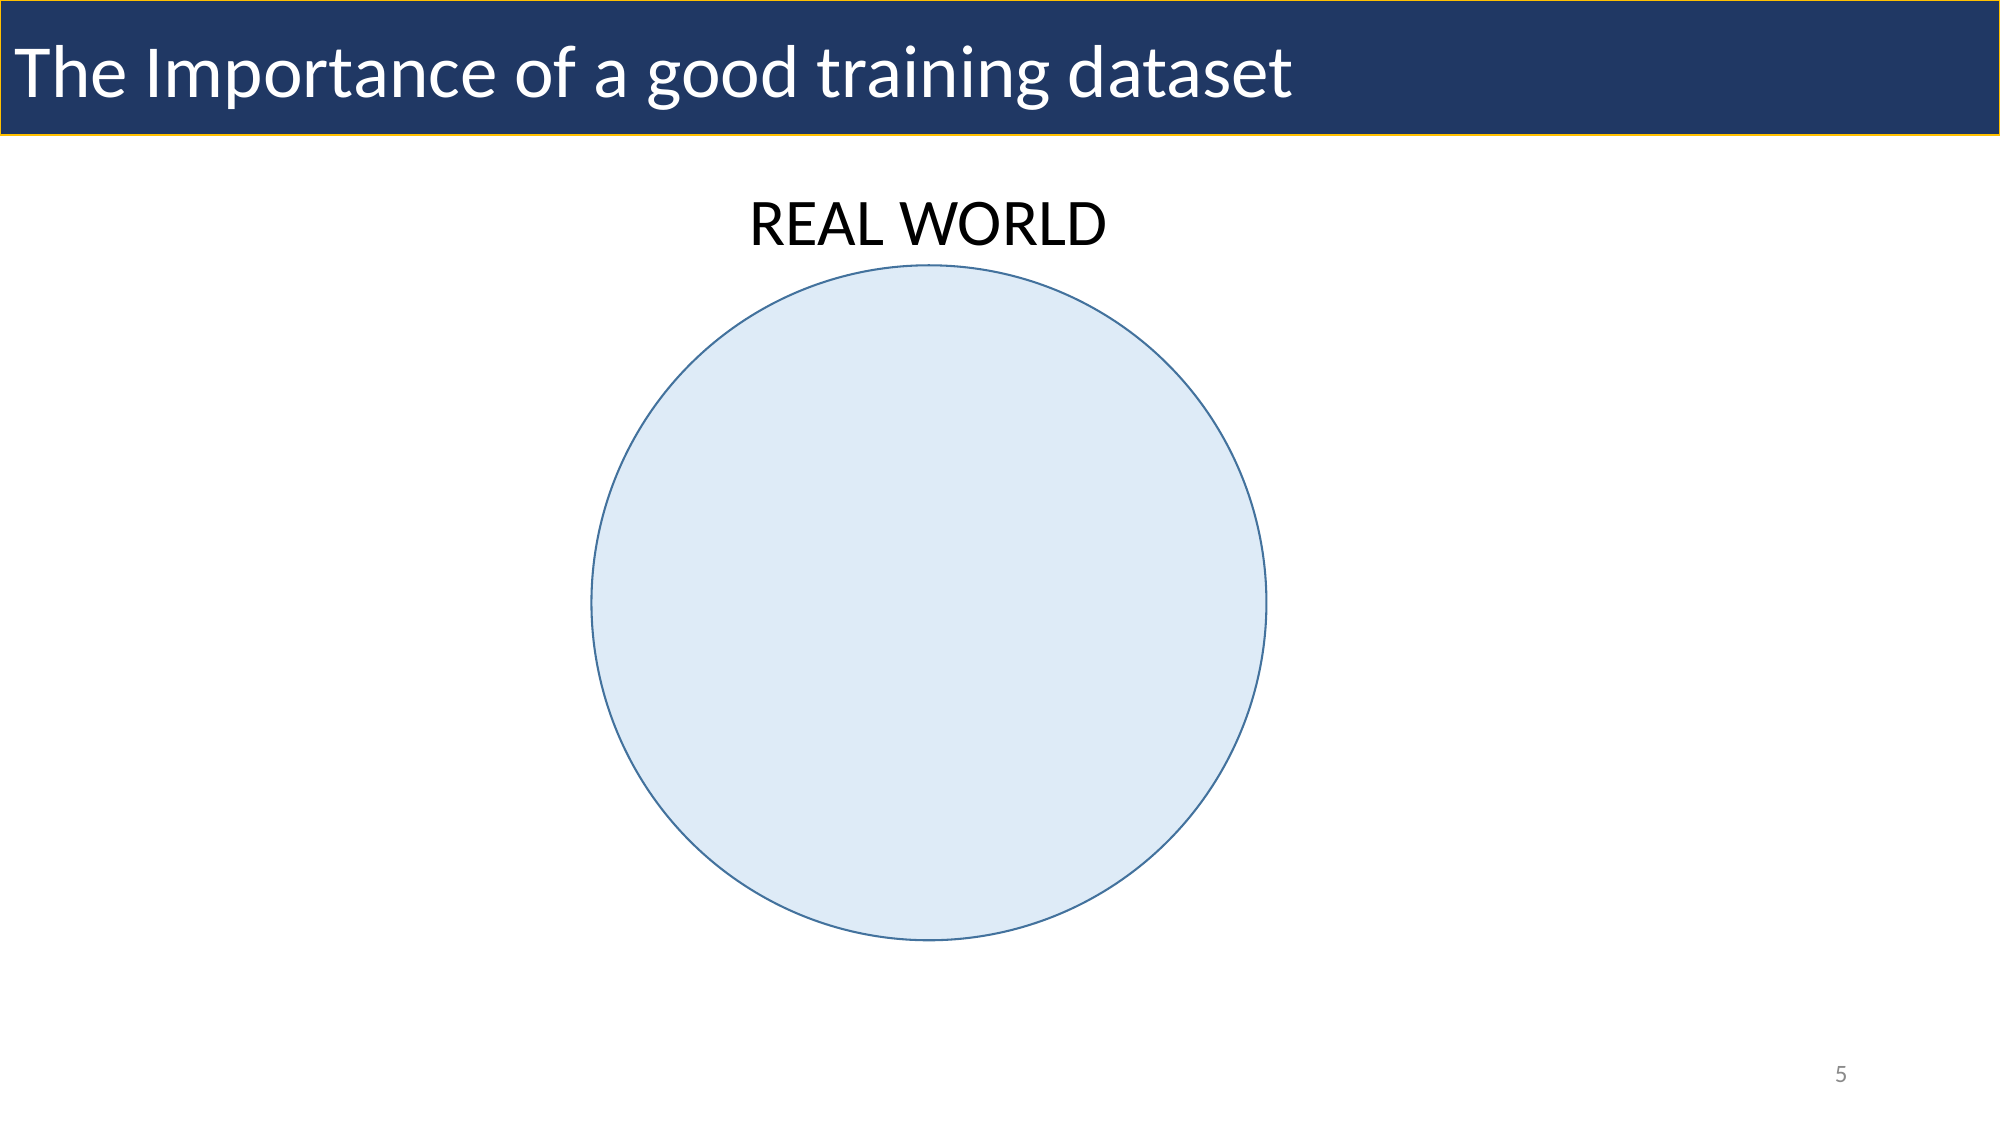

The Importance of a good training dataset
REAL WORLD

5